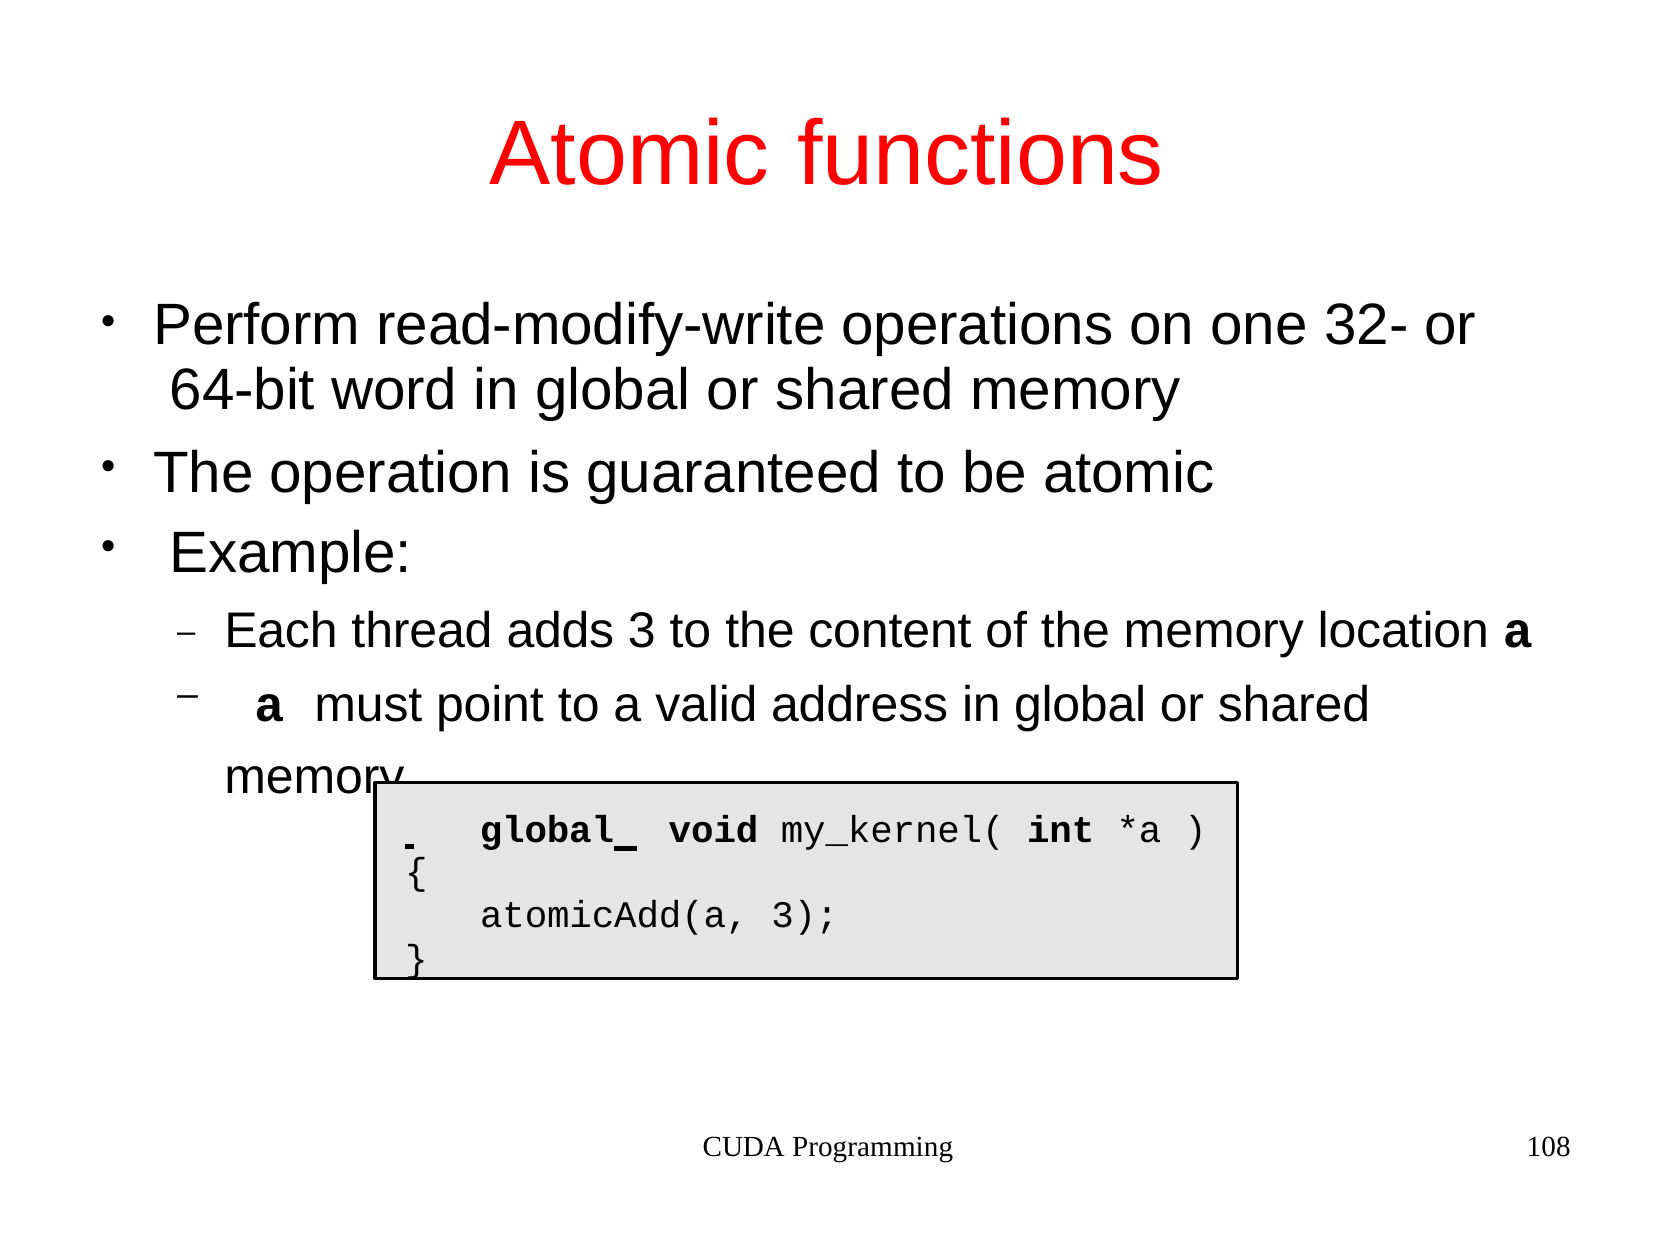

# Atomic	functions
Perform read-modify-write operations on one 32- or  64-bit word in global or shared memory
The operation is guaranteed to be atomic  Example:
●
●
●
–	Each thread adds 3 to the content of the memory location a  a must point to a valid address in global or shared memory
–
 	global 	void my_kernel( int *a )
{
atomicAdd(a, 3);
}
CUDA Programming
108